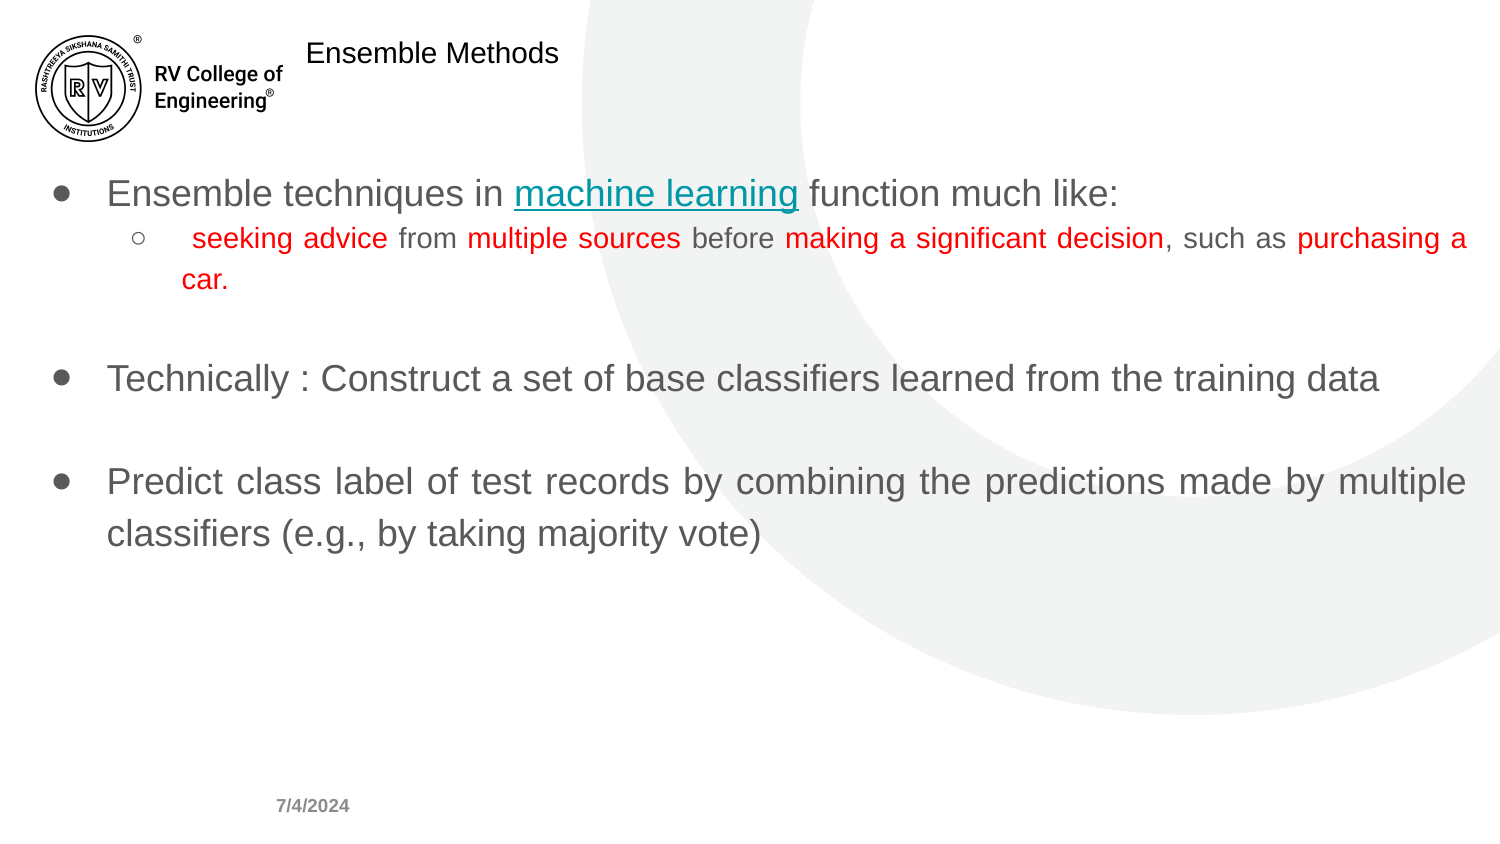

# Ensemble Methods
Ensemble techniques in machine learning function much like:
 seeking advice from multiple sources before making a significant decision, such as purchasing a car.

Technically : Construct a set of base classifiers learned from the training data

Predict class label of test records by combining the predictions made by multiple classifiers (e.g., by taking majority vote)
7/4/2024